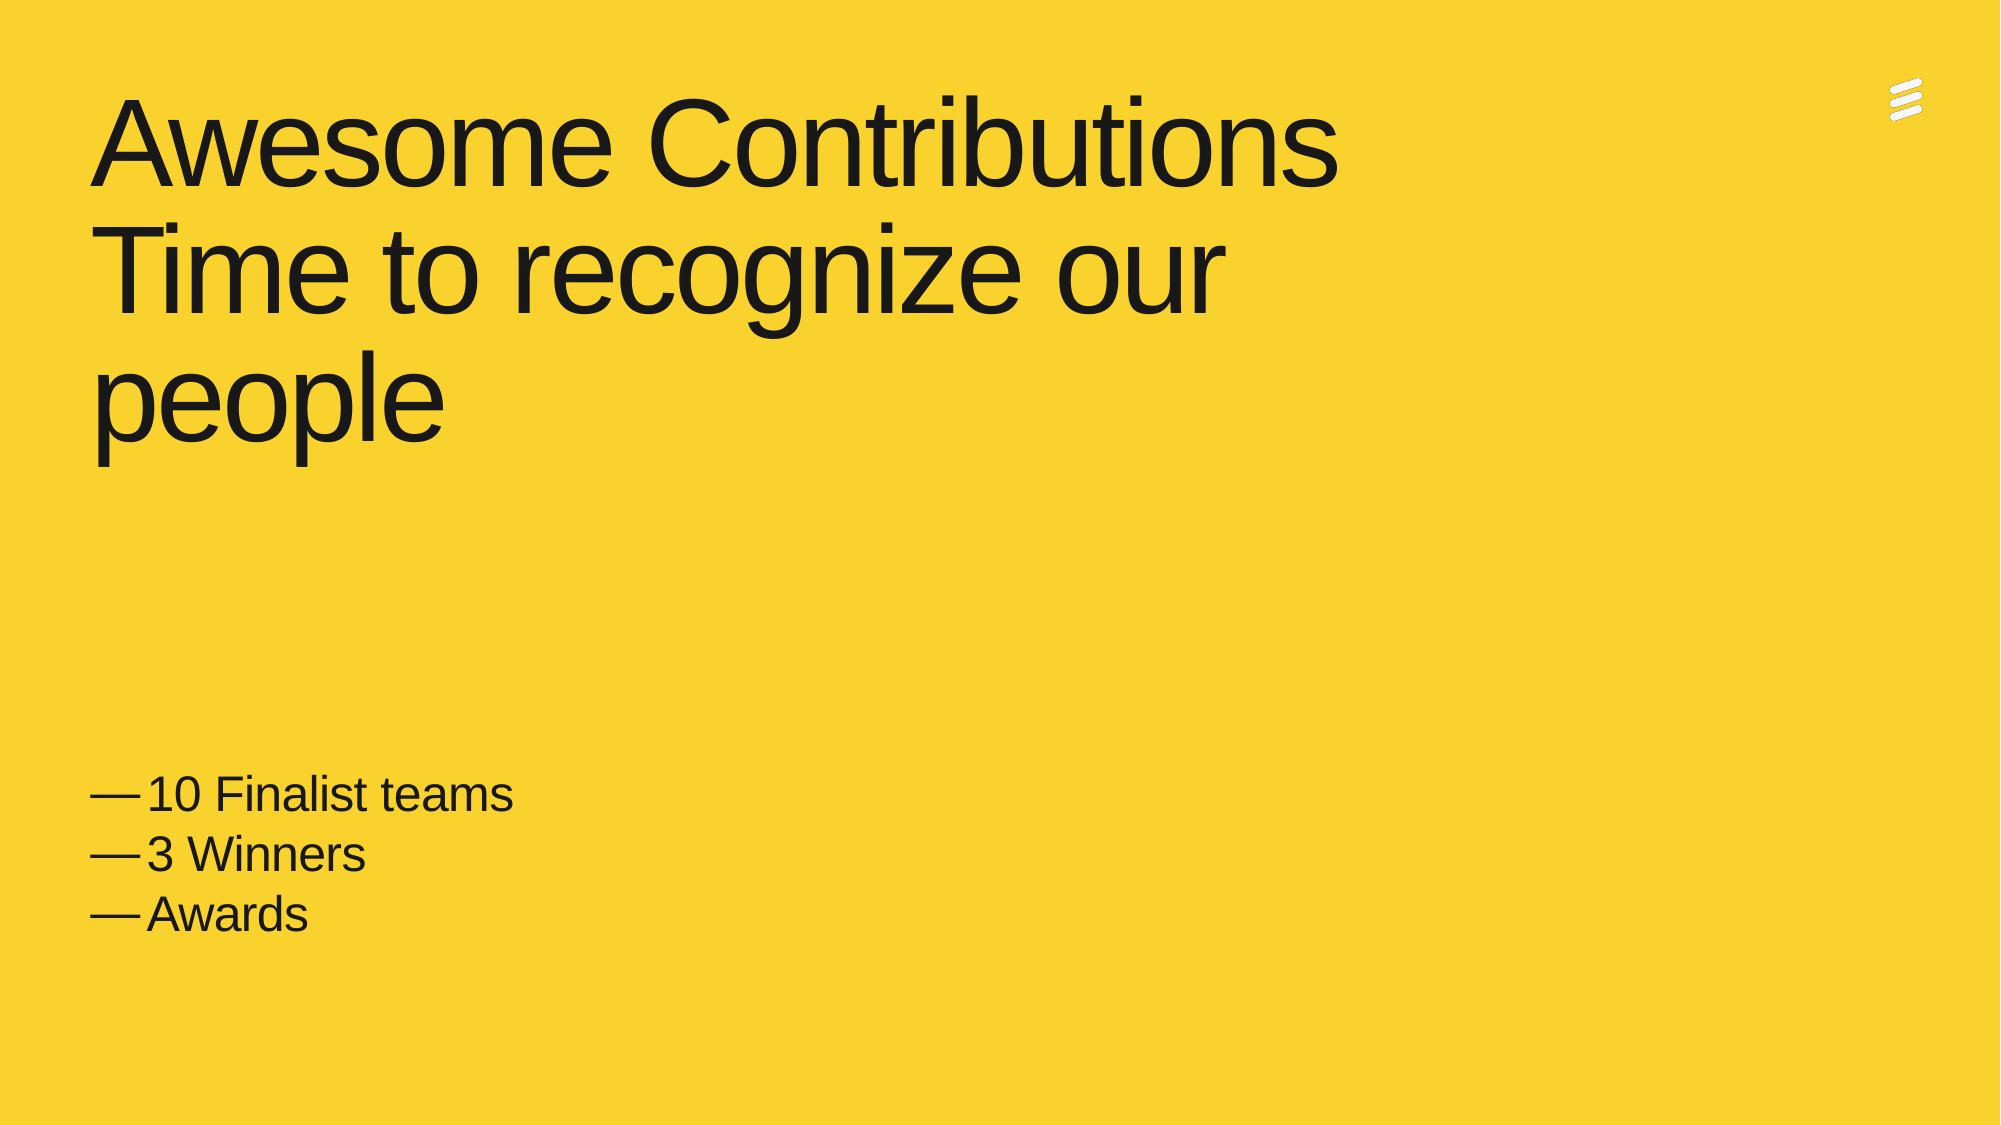

# Awesome Contributions Time to recognize our people
10 Finalist teams
3 Winners
Awards